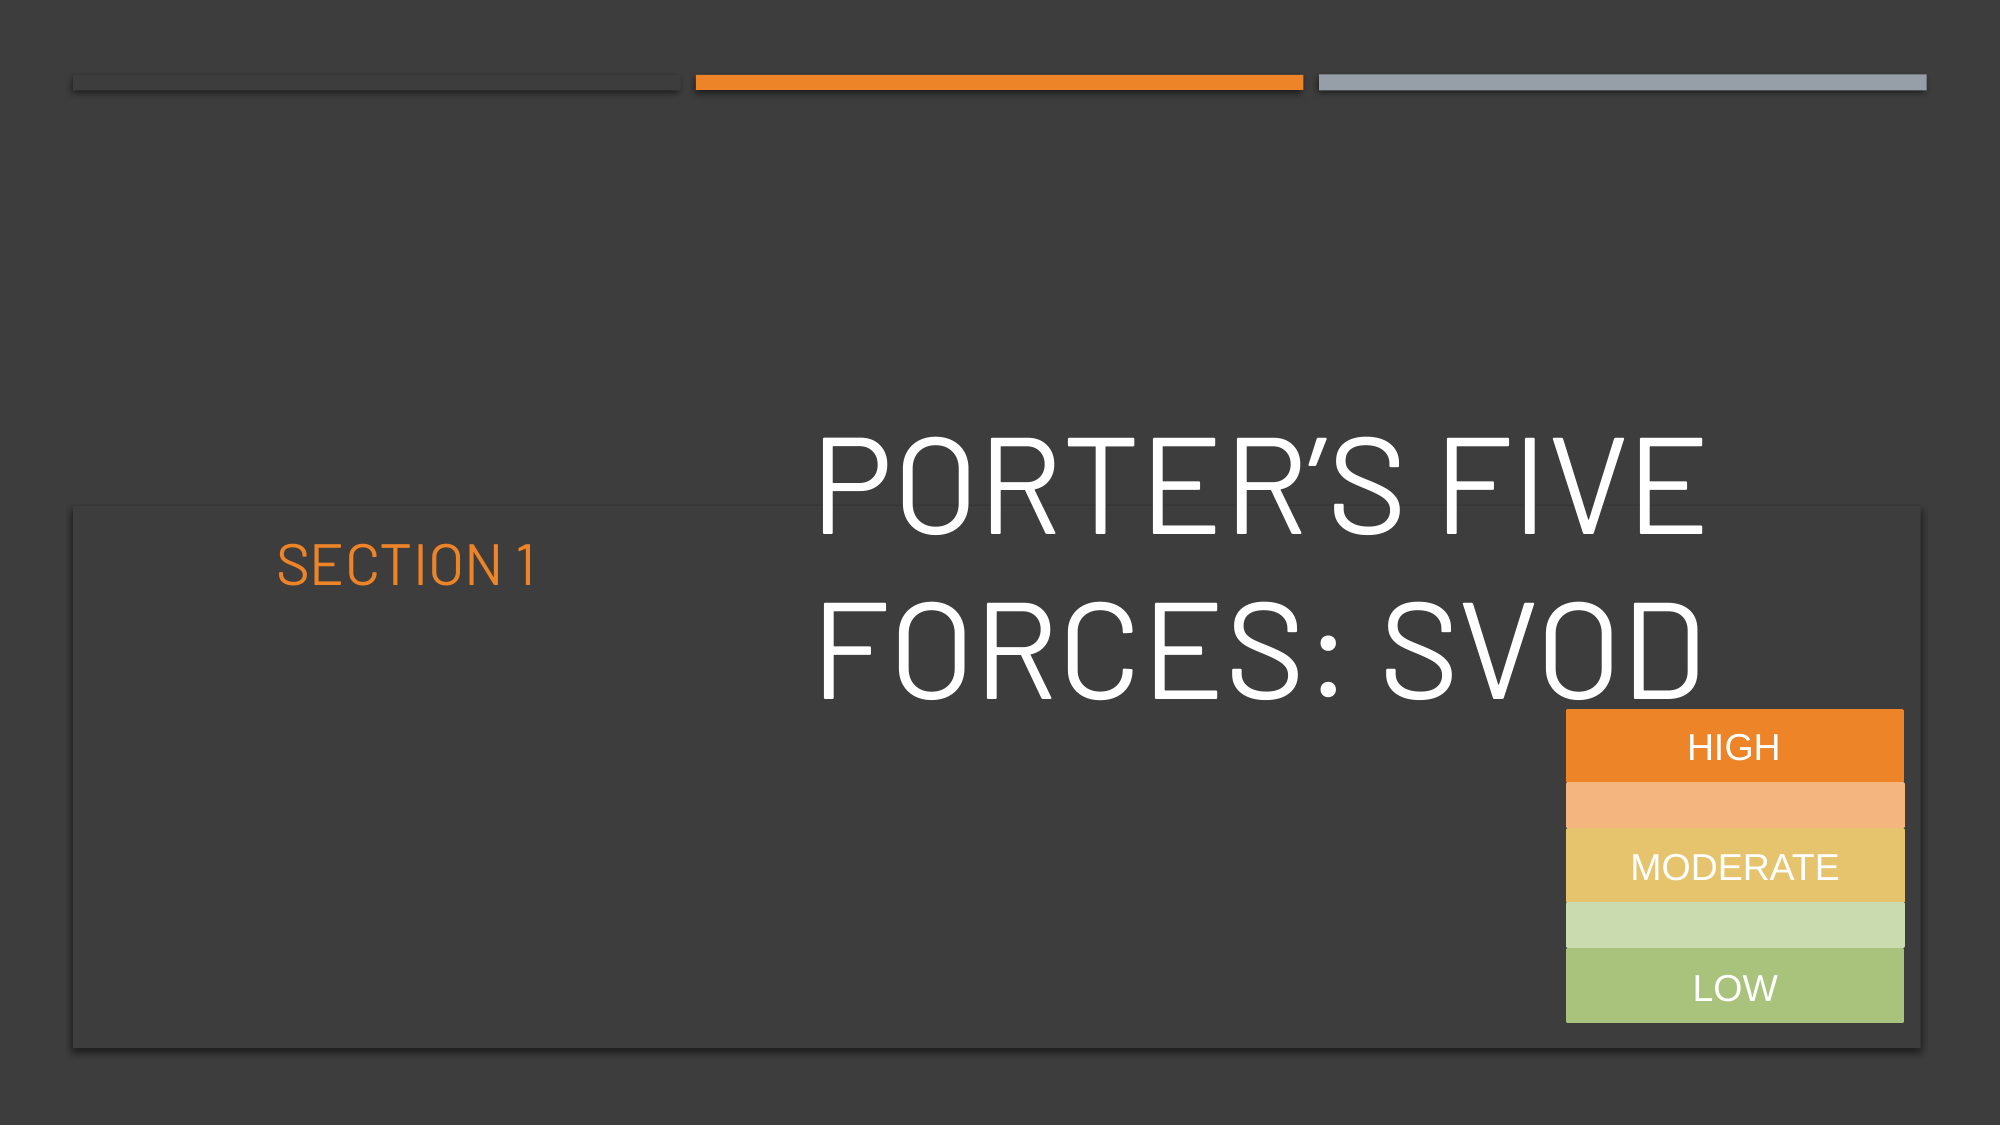

Section 1
# Porter’s five forces: svod

HIGH

MODERATE
LOW
2